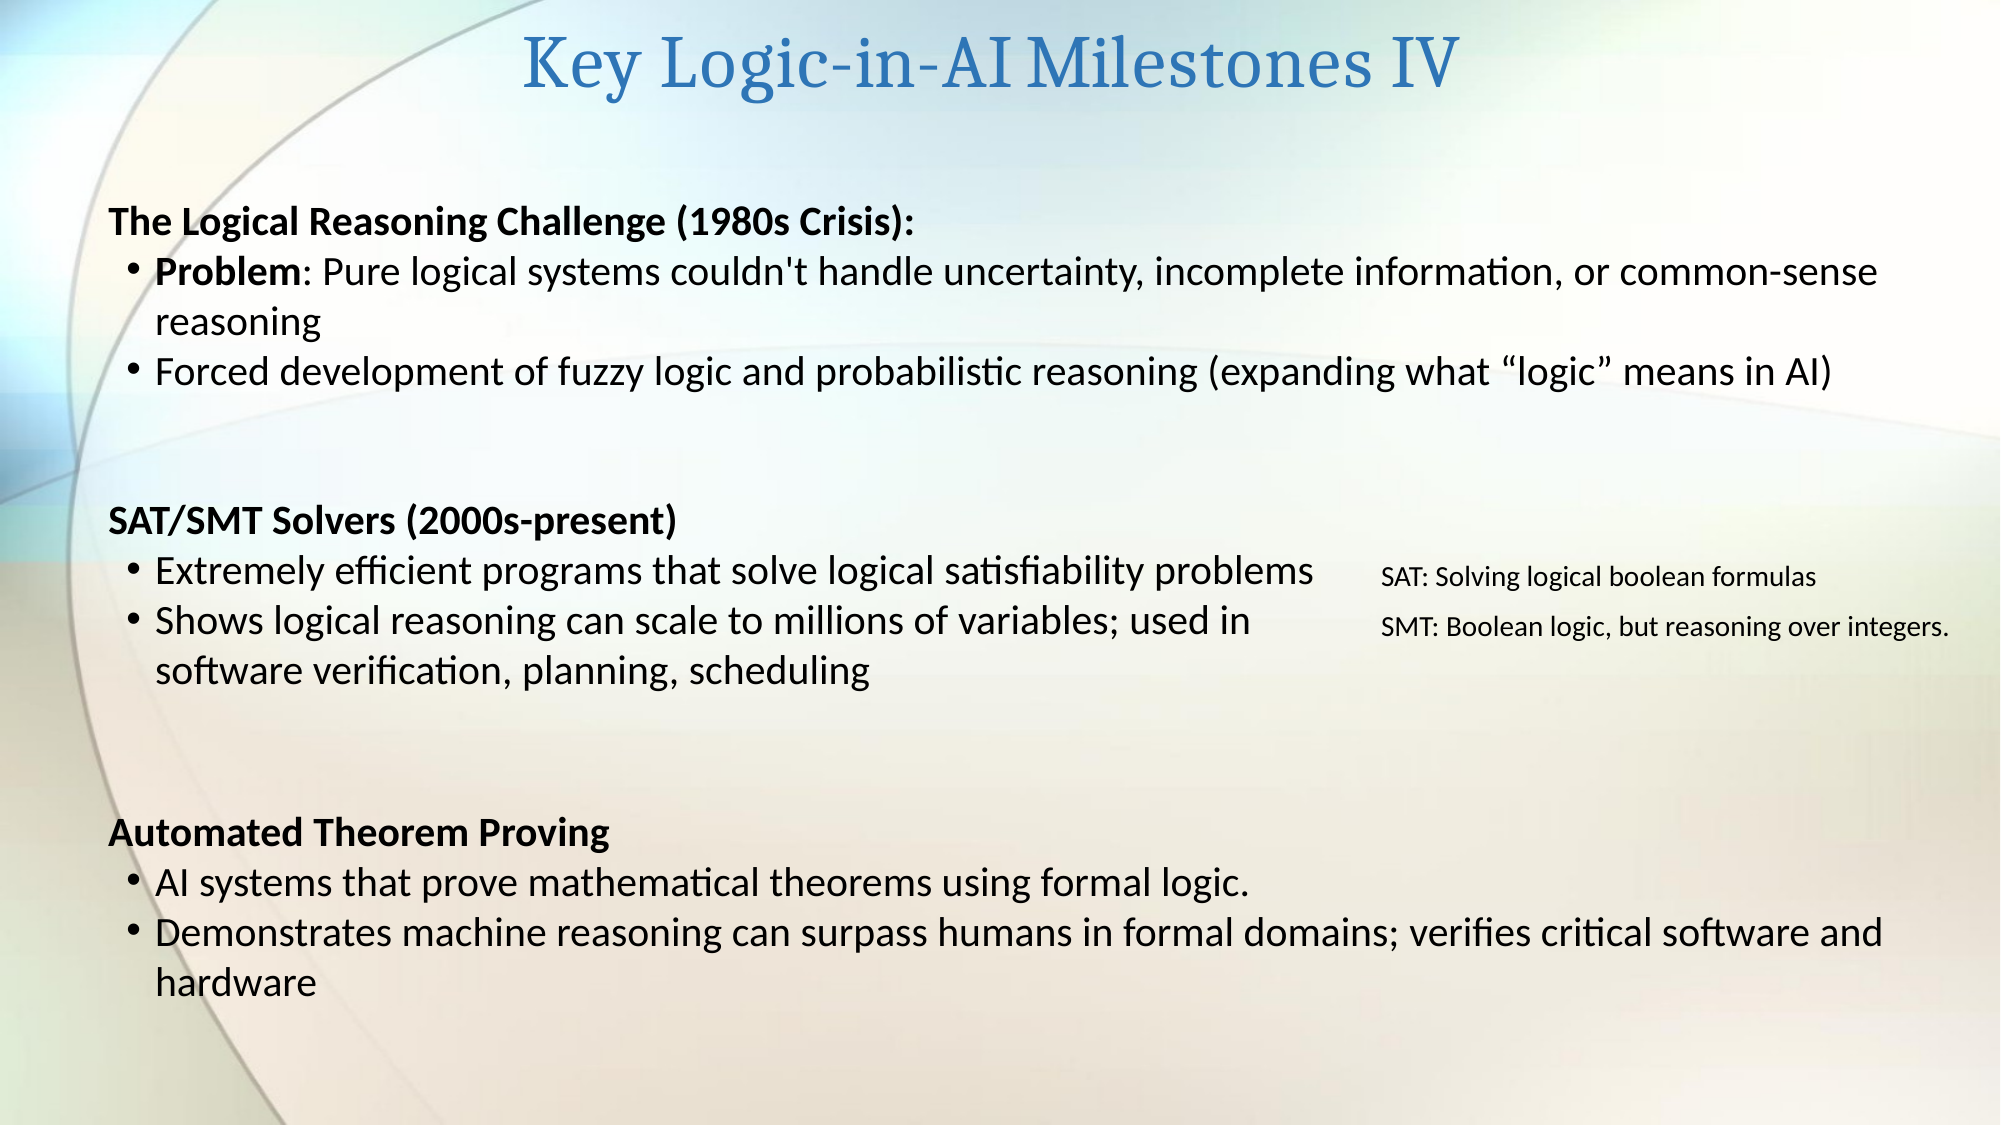

Key Logic-in-AI Milestones IV
The Logical Reasoning Challenge (1980s Crisis):
Problem: Pure logical systems couldn't handle uncertainty, incomplete information, or common-sense reasoning
Forced development of fuzzy logic and probabilistic reasoning (expanding what “logic” means in AI)
SAT/SMT Solvers (2000s-present)
Extremely efficient programs that solve logical satisfiability problems
Shows logical reasoning can scale to millions of variables; used in software verification, planning, scheduling
SAT: Solving logical boolean formulas
SMT: Boolean logic, but reasoning over integers.
Automated Theorem Proving
AI systems that prove mathematical theorems using formal logic.
Demonstrates machine reasoning can surpass humans in formal domains; verifies critical software and hardware